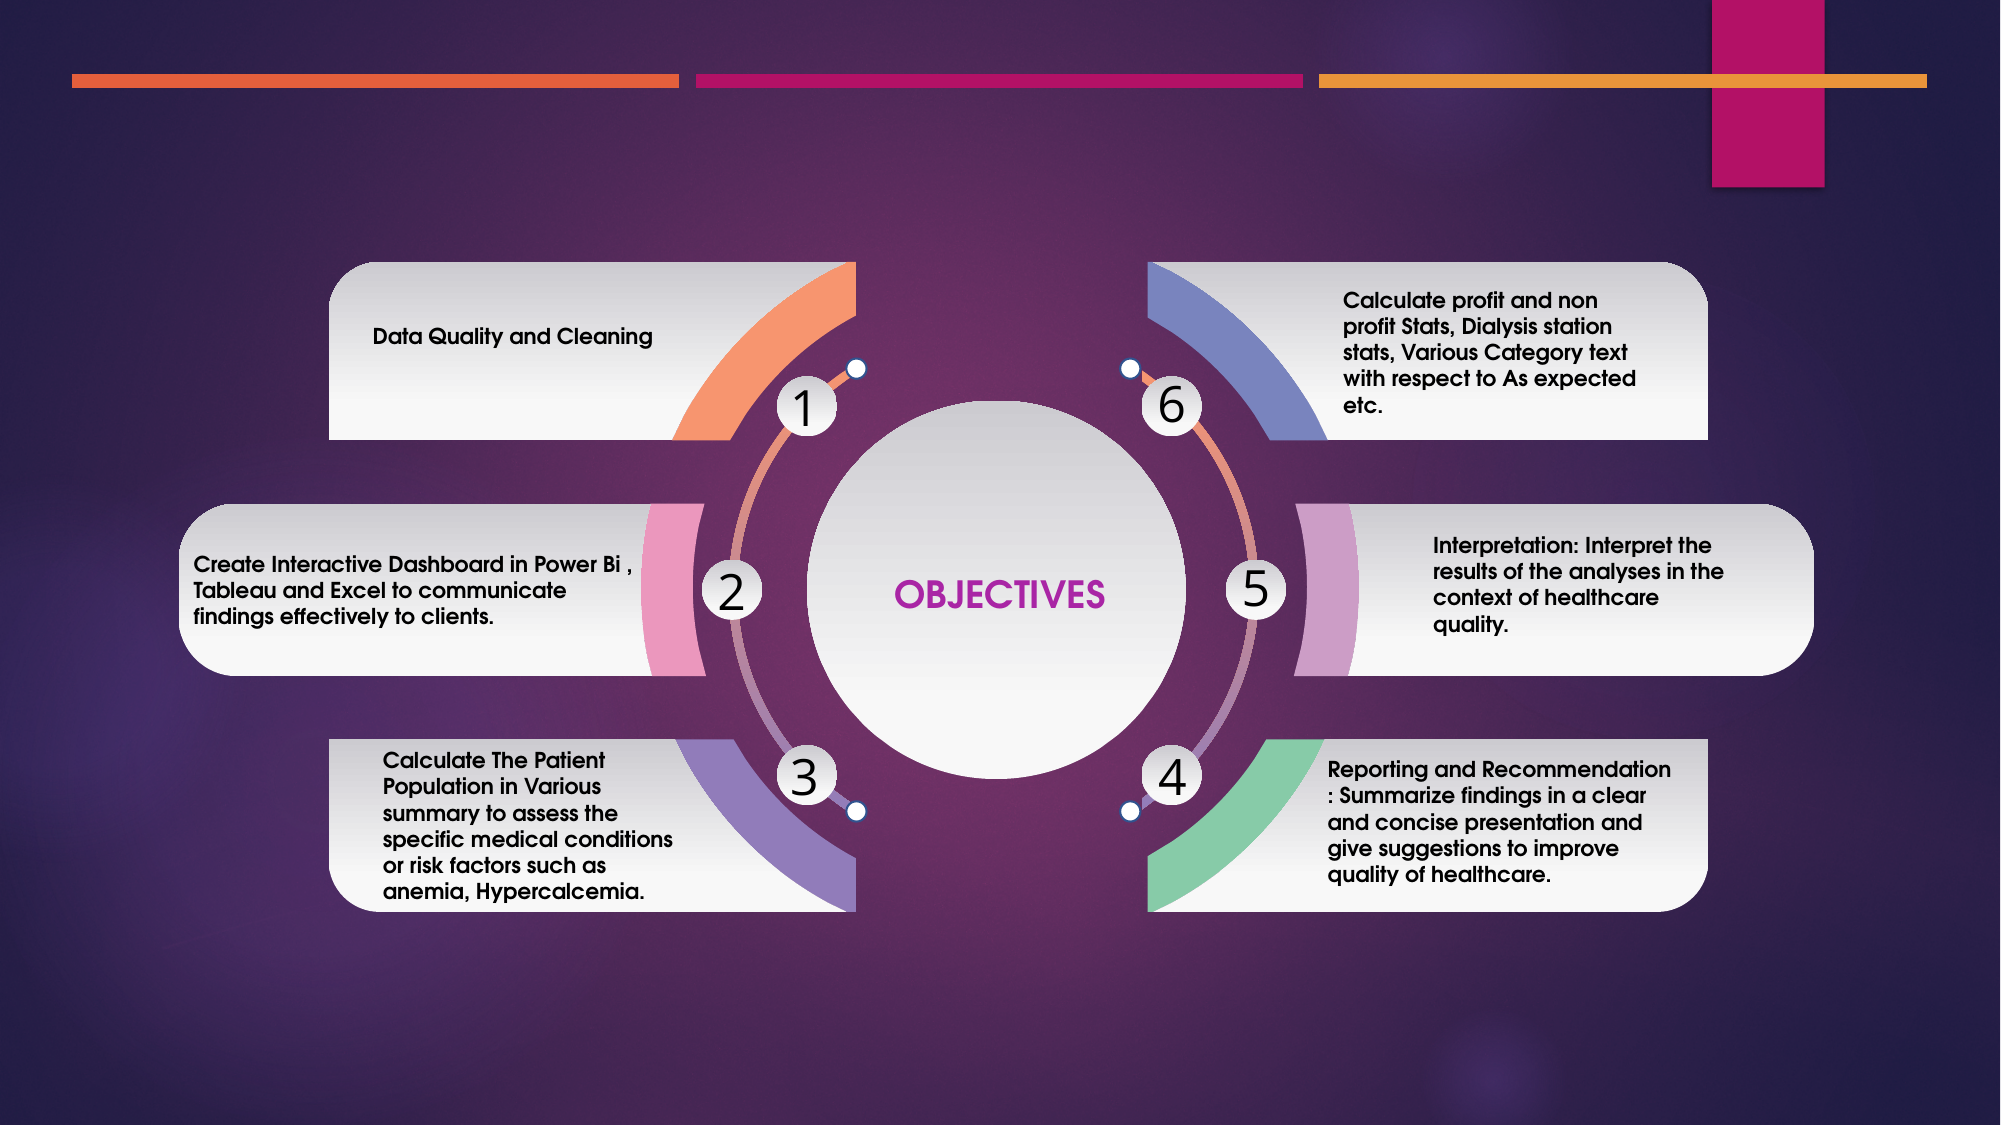

Data Quality and Cleaning

Calculate profit and non profit Stats, Dialysis station stats, Various Category text with respect to As expected etc.

6

1

OBJECTIVES
Create Interactive Dashboard in Power Bi , Tableau and Excel to communicate findings effectively to clients.

Interpretation: Interpret the results of the analyses in the context of healthcare quality.
5

2

4

3

Calculate The Patient Population in Various summary to assess the specific medical conditions or risk factors such as anemia, Hypercalcemia.

Reporting and Recommendation : Summarize findings in a clear and concise presentation and give suggestions to improve quality of healthcare.